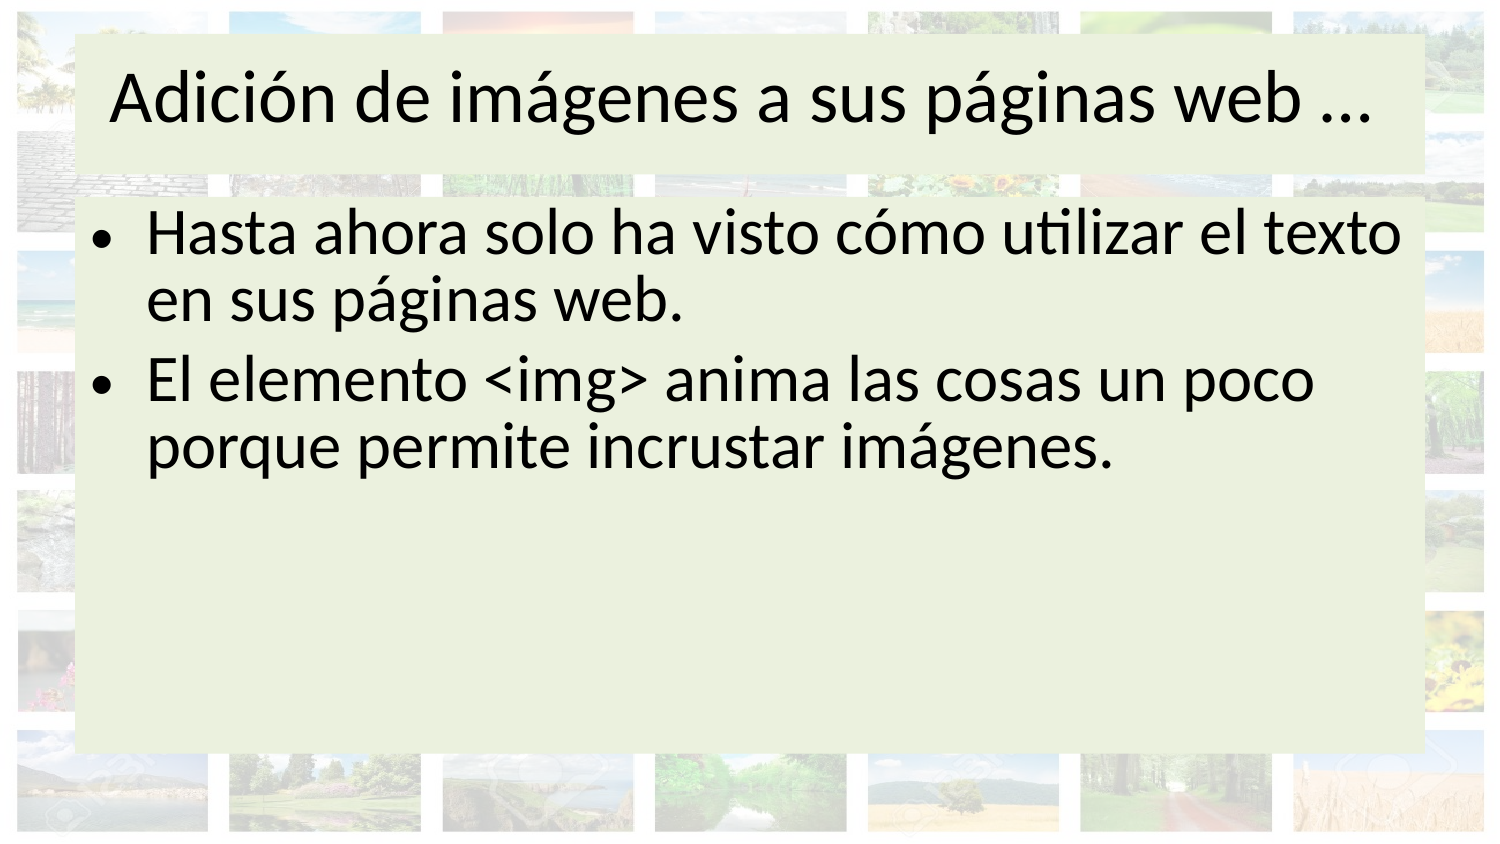

# Adición de imágenes a sus páginas web …
Hasta ahora solo ha visto cómo utilizar el texto en sus páginas web.
El elemento <img> anima las cosas un poco porque permite incrustar imágenes.